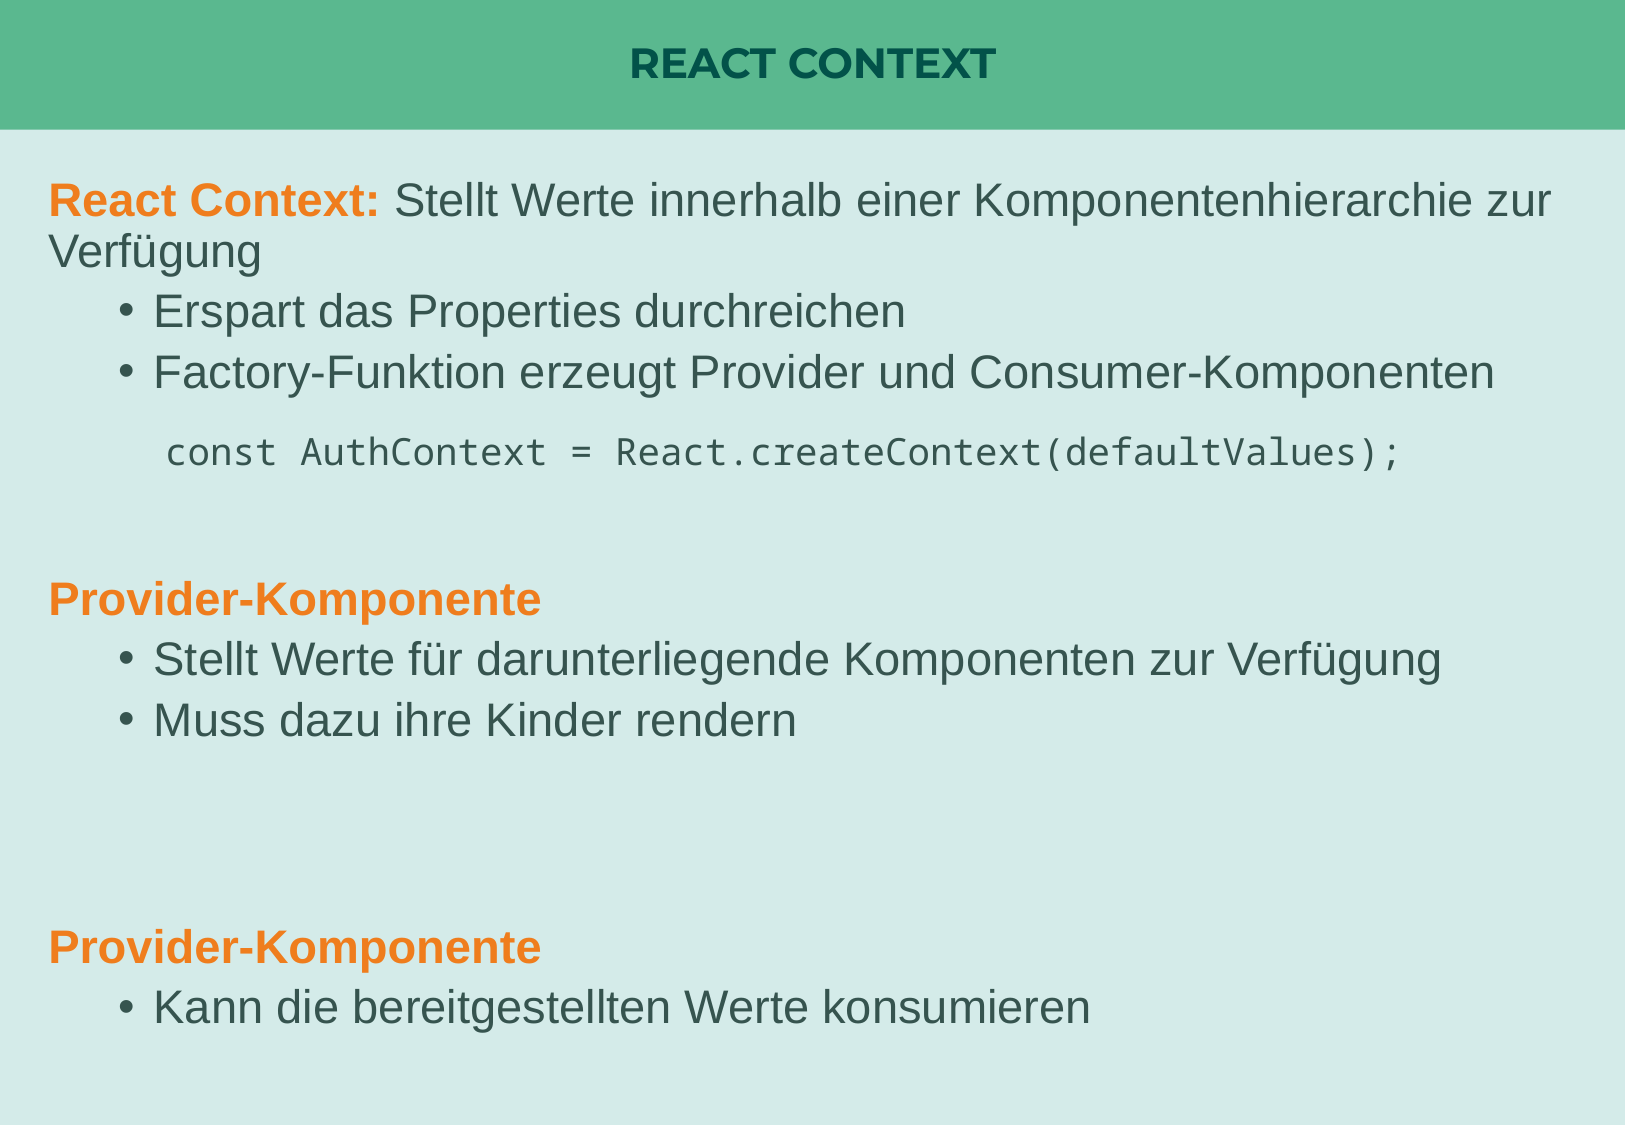

# React Context
React Context: Stellt Werte innerhalb einer Komponentenhierarchie zur Verfügung
Erspart das Properties durchreichen
Factory-Funktion erzeugt Provider und Consumer-Komponenten

Provider-Komponente
Stellt Werte für darunterliegende Komponenten zur Verfügung
Muss dazu ihre Kinder rendern

Provider-Komponente
Kann die bereitgestellten Werte konsumieren
const AuthContext = React.createContext(defaultValues);